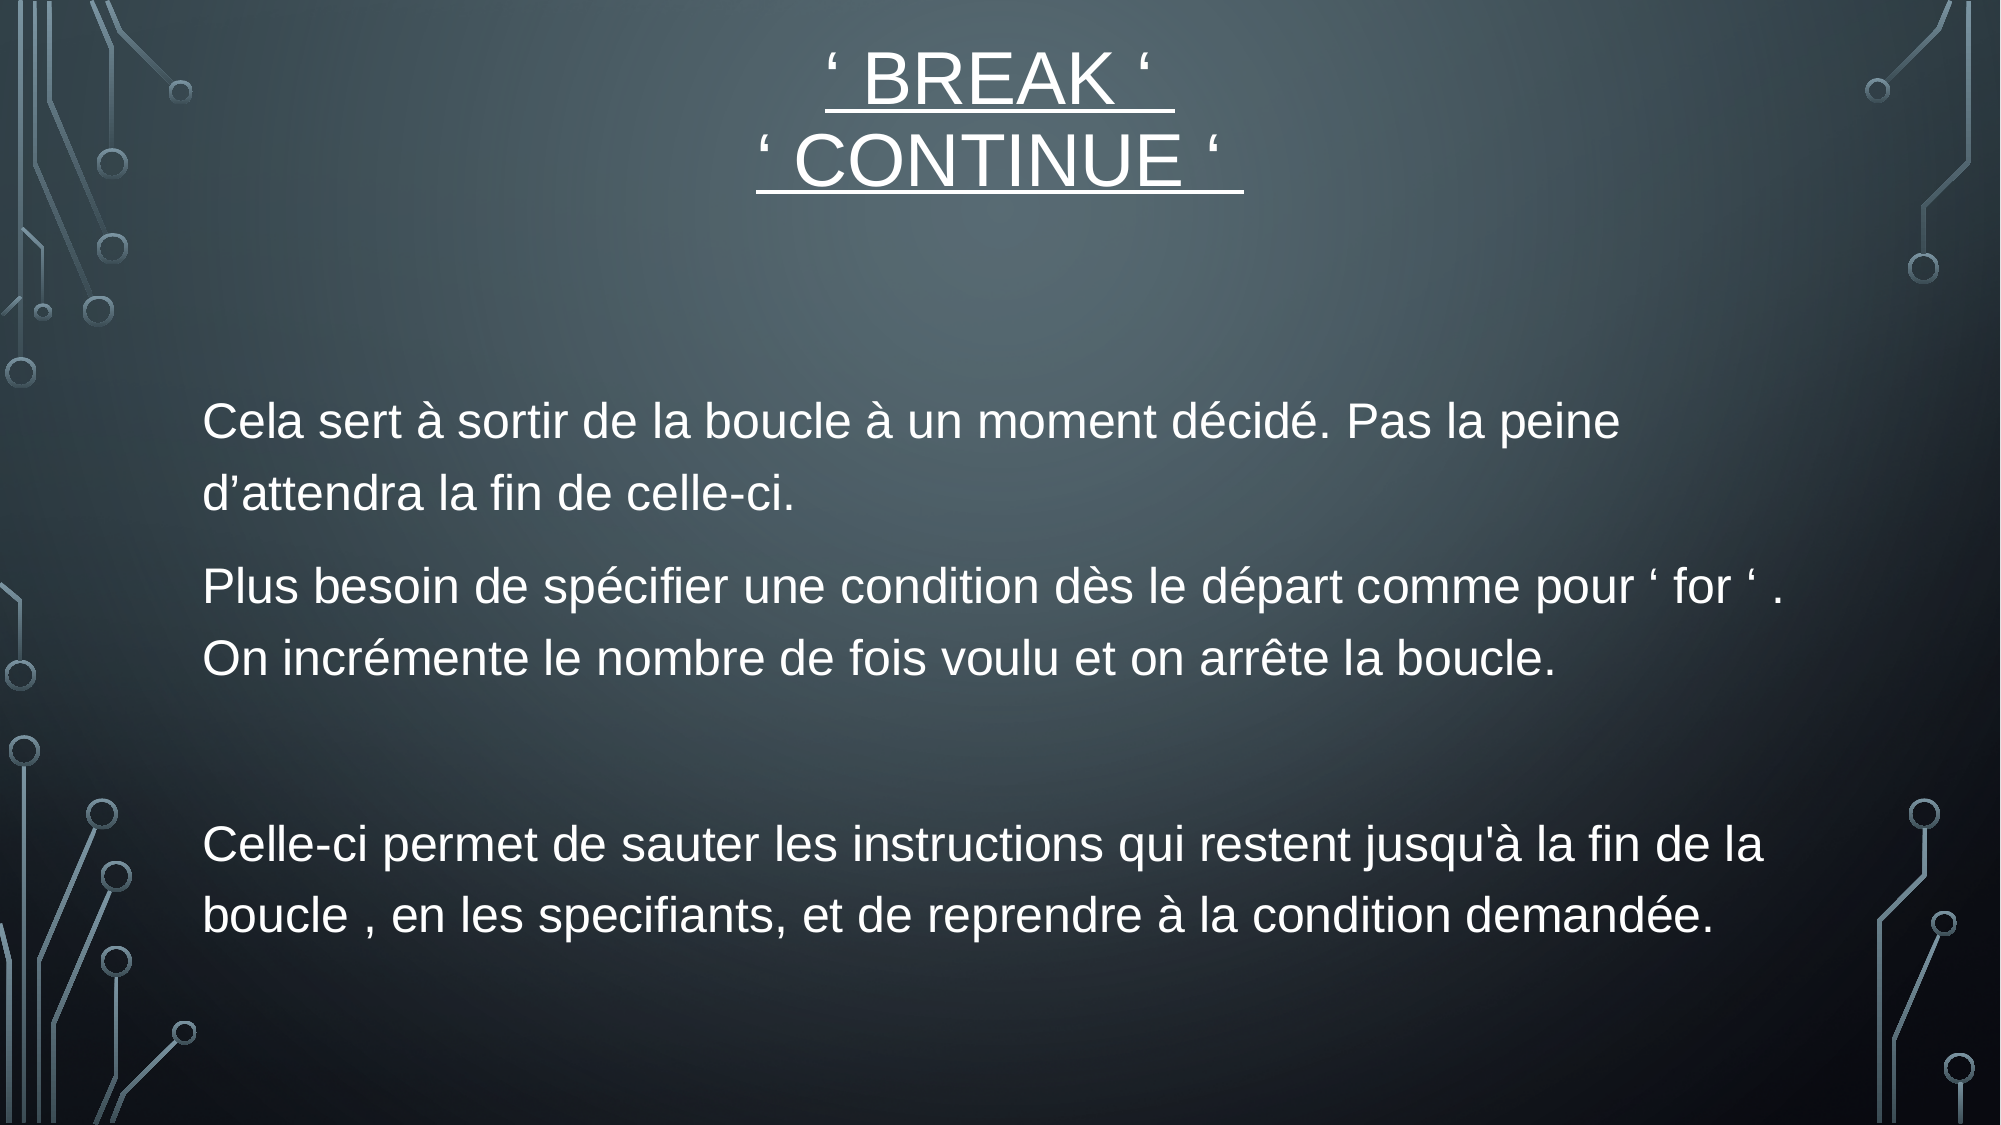

# ‘ break ‘ ‘ continue ‘
Cela sert à sortir de la boucle à un moment décidé. Pas la peine d’attendra la fin de celle-ci.
Plus besoin de spécifier une condition dès le départ comme pour ‘ for ‘ . On incrémente le nombre de fois voulu et on arrête la boucle.

Celle-ci permet de sauter les instructions qui restent jusqu'à la fin de la boucle , en les specifiants, et de reprendre à la condition demandée.